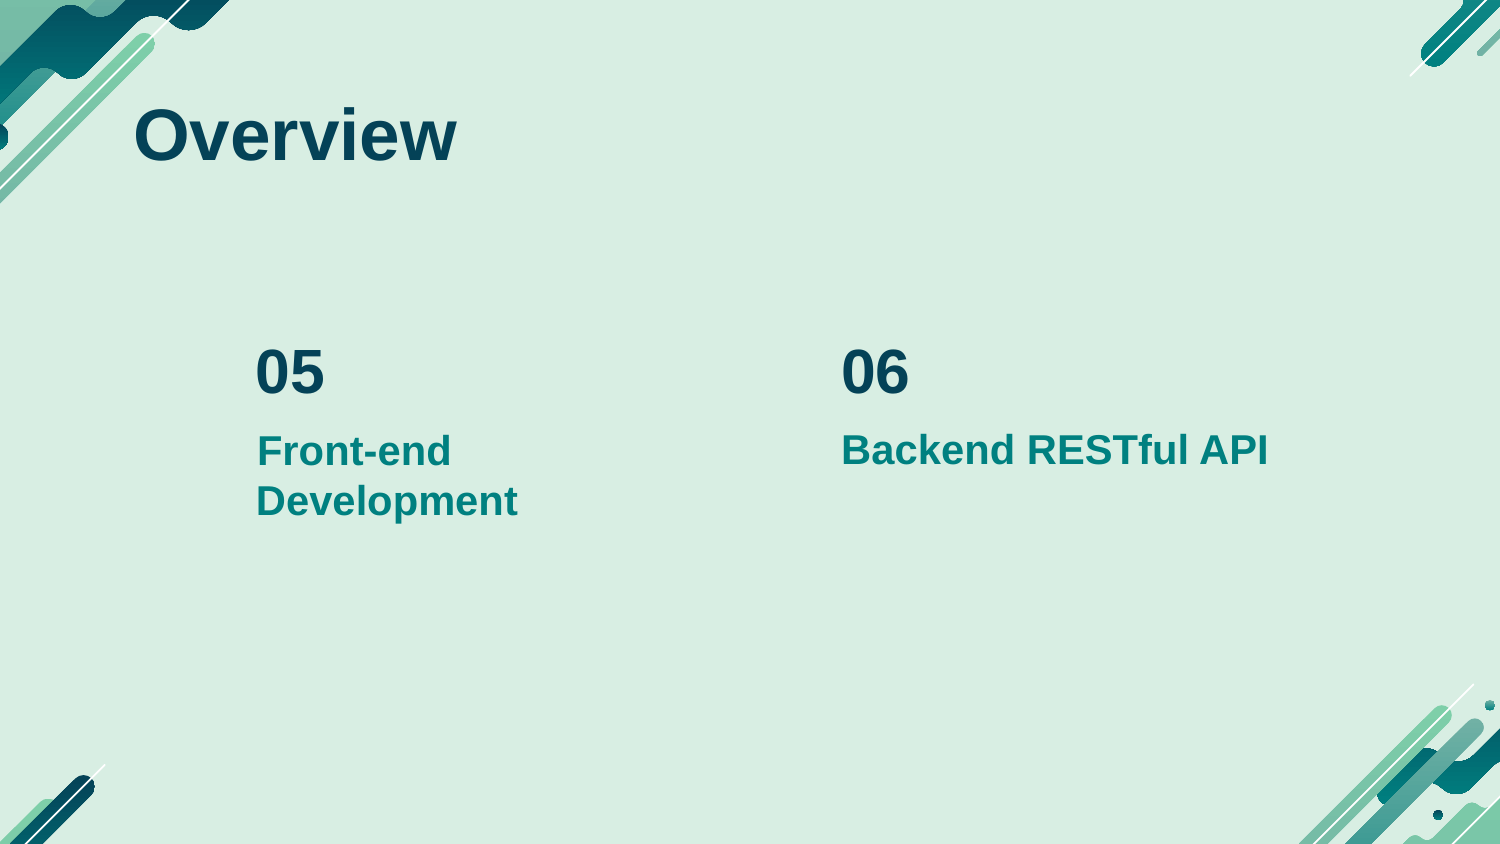

# Overview
05
06
Front-end Development
Backend RESTful API